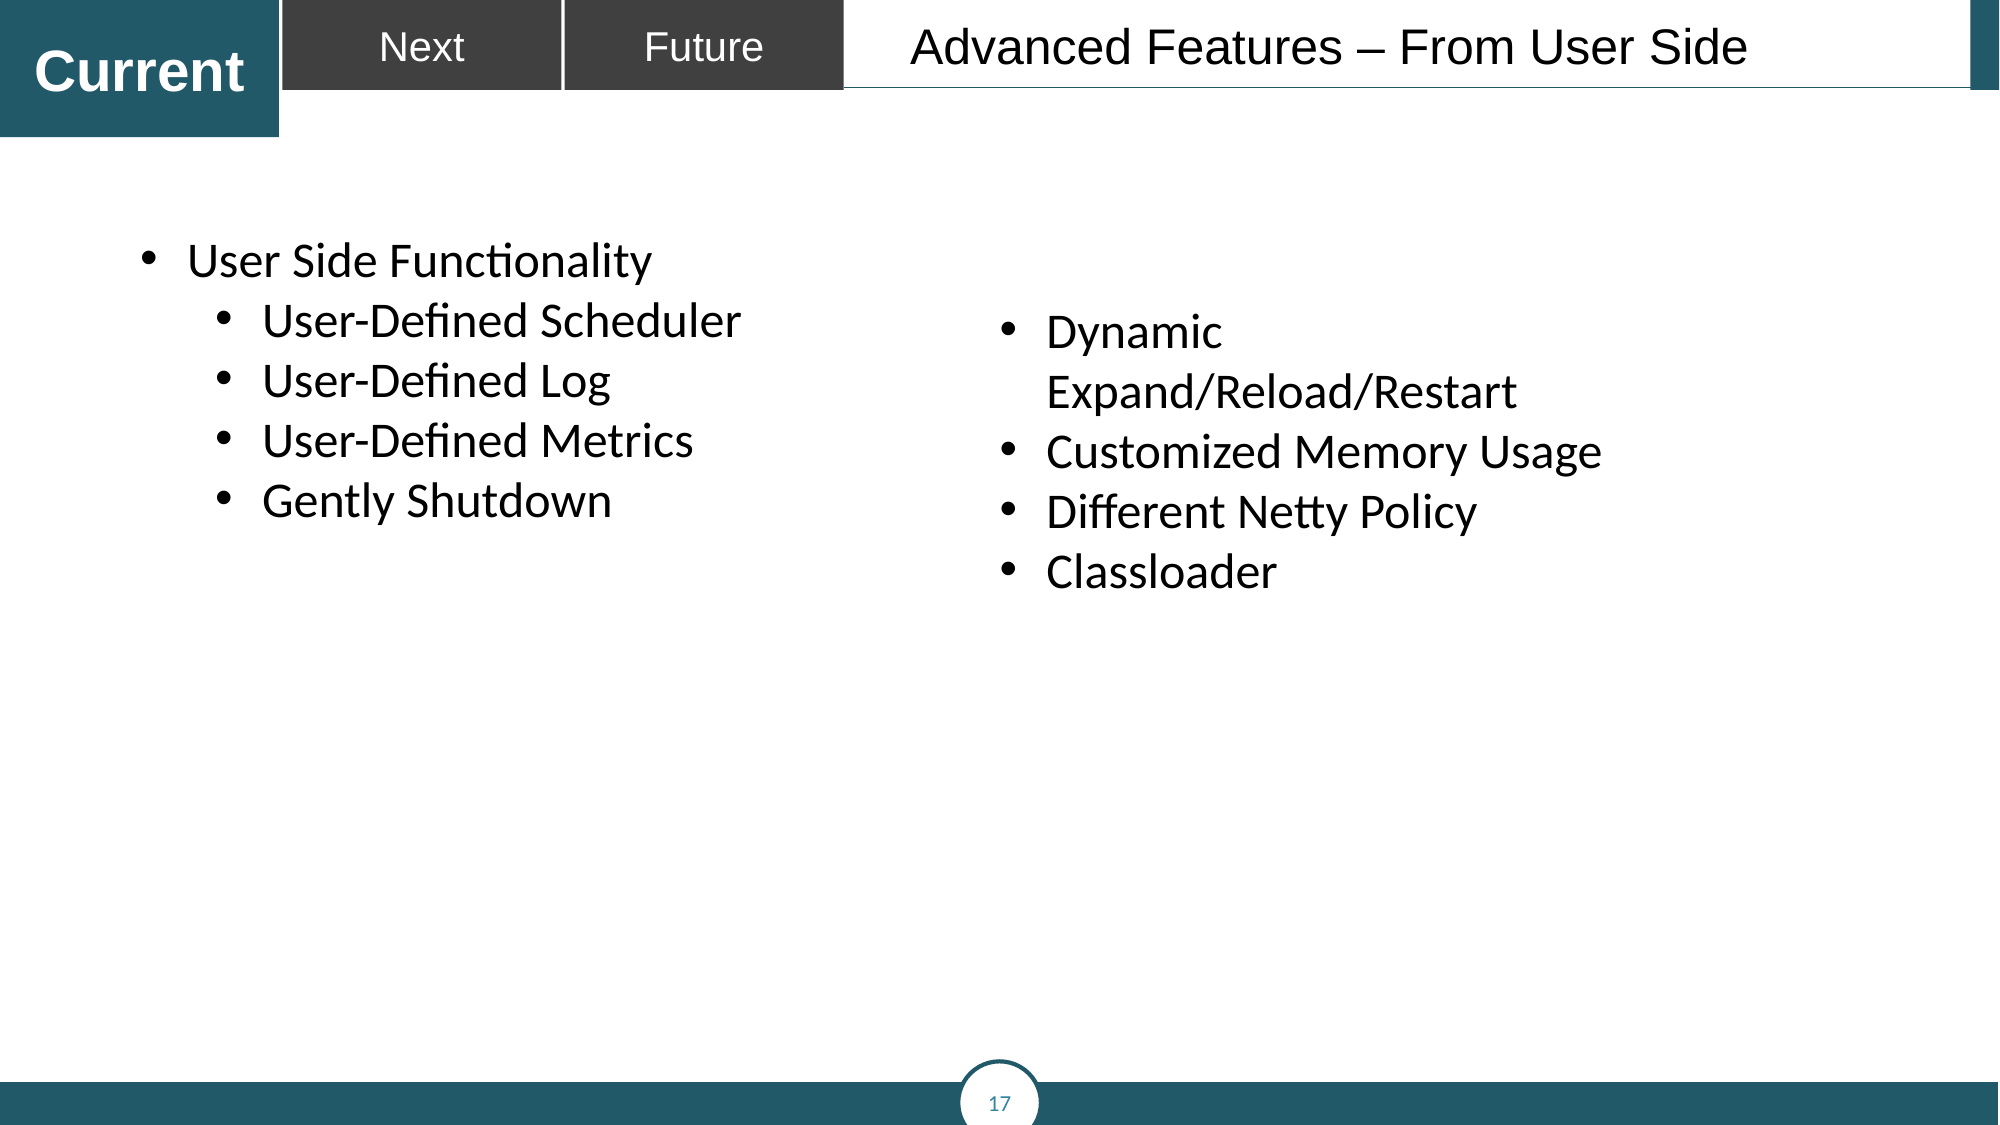

Advanced Features – From User Side
User Side Functionality
User-Defined Scheduler
User-Defined Log
User-Defined Metrics
Gently Shutdown

Dynamic Expand/Reload/Restart
Customized Memory Usage
Different Netty Policy
Classloader